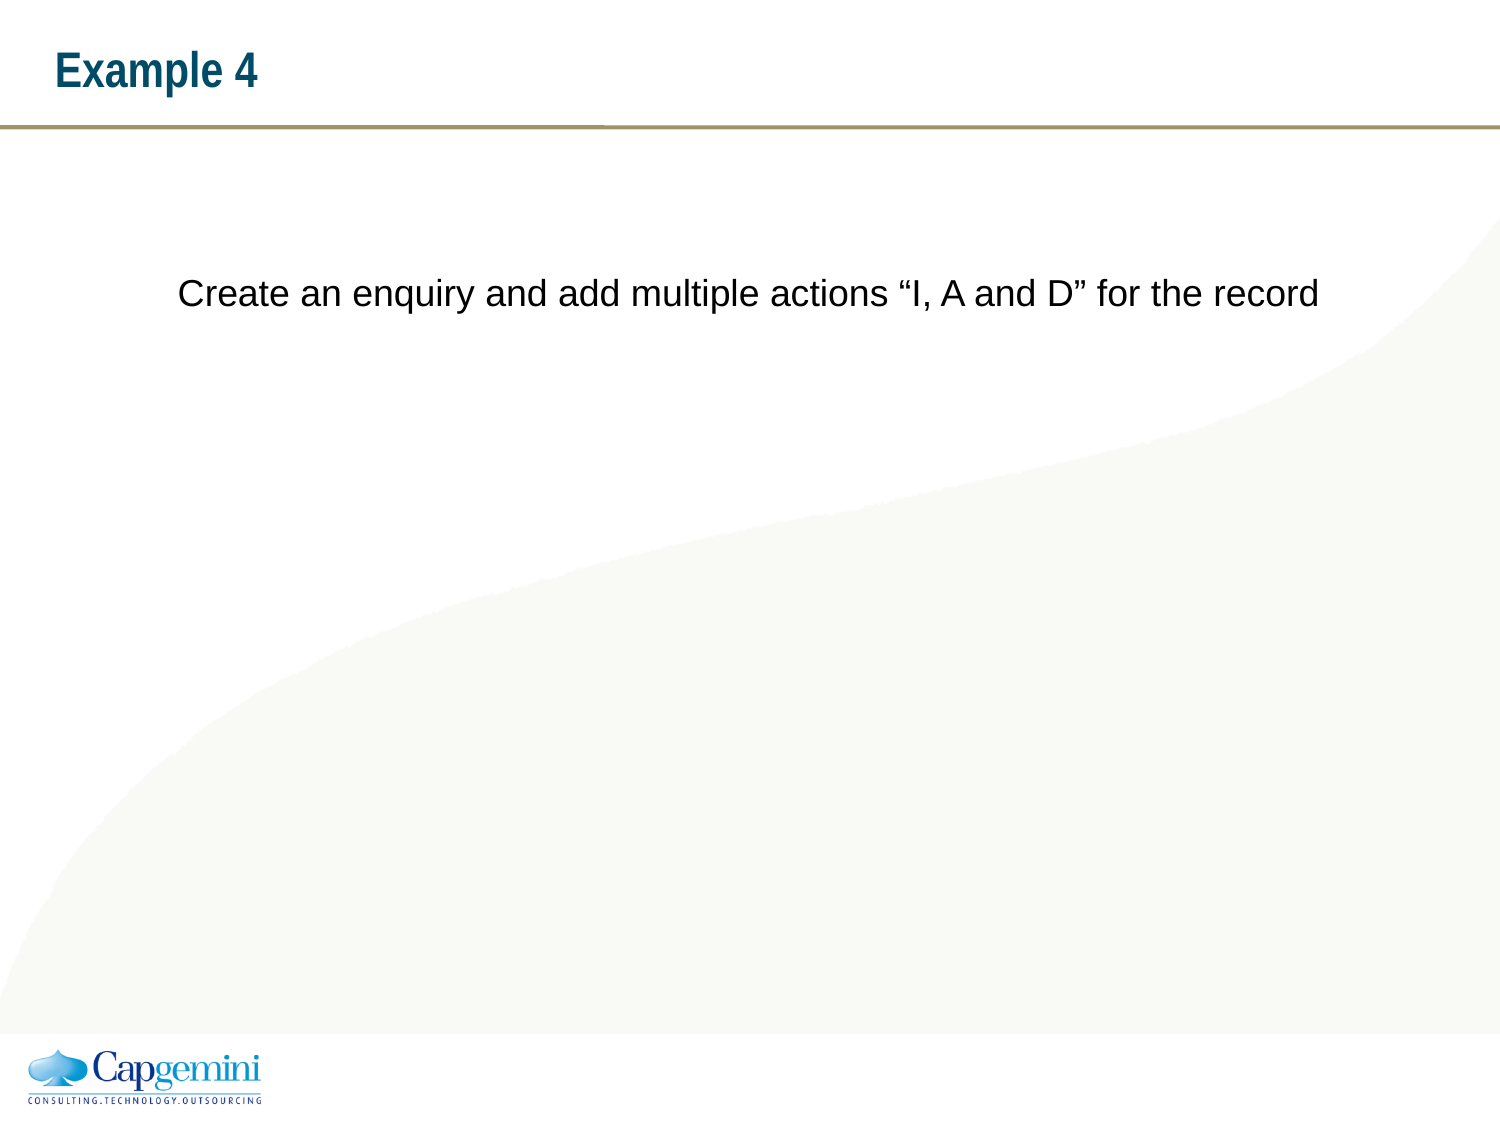

# Example 4
Create an enquiry and add multiple actions “I, A and D” for the record